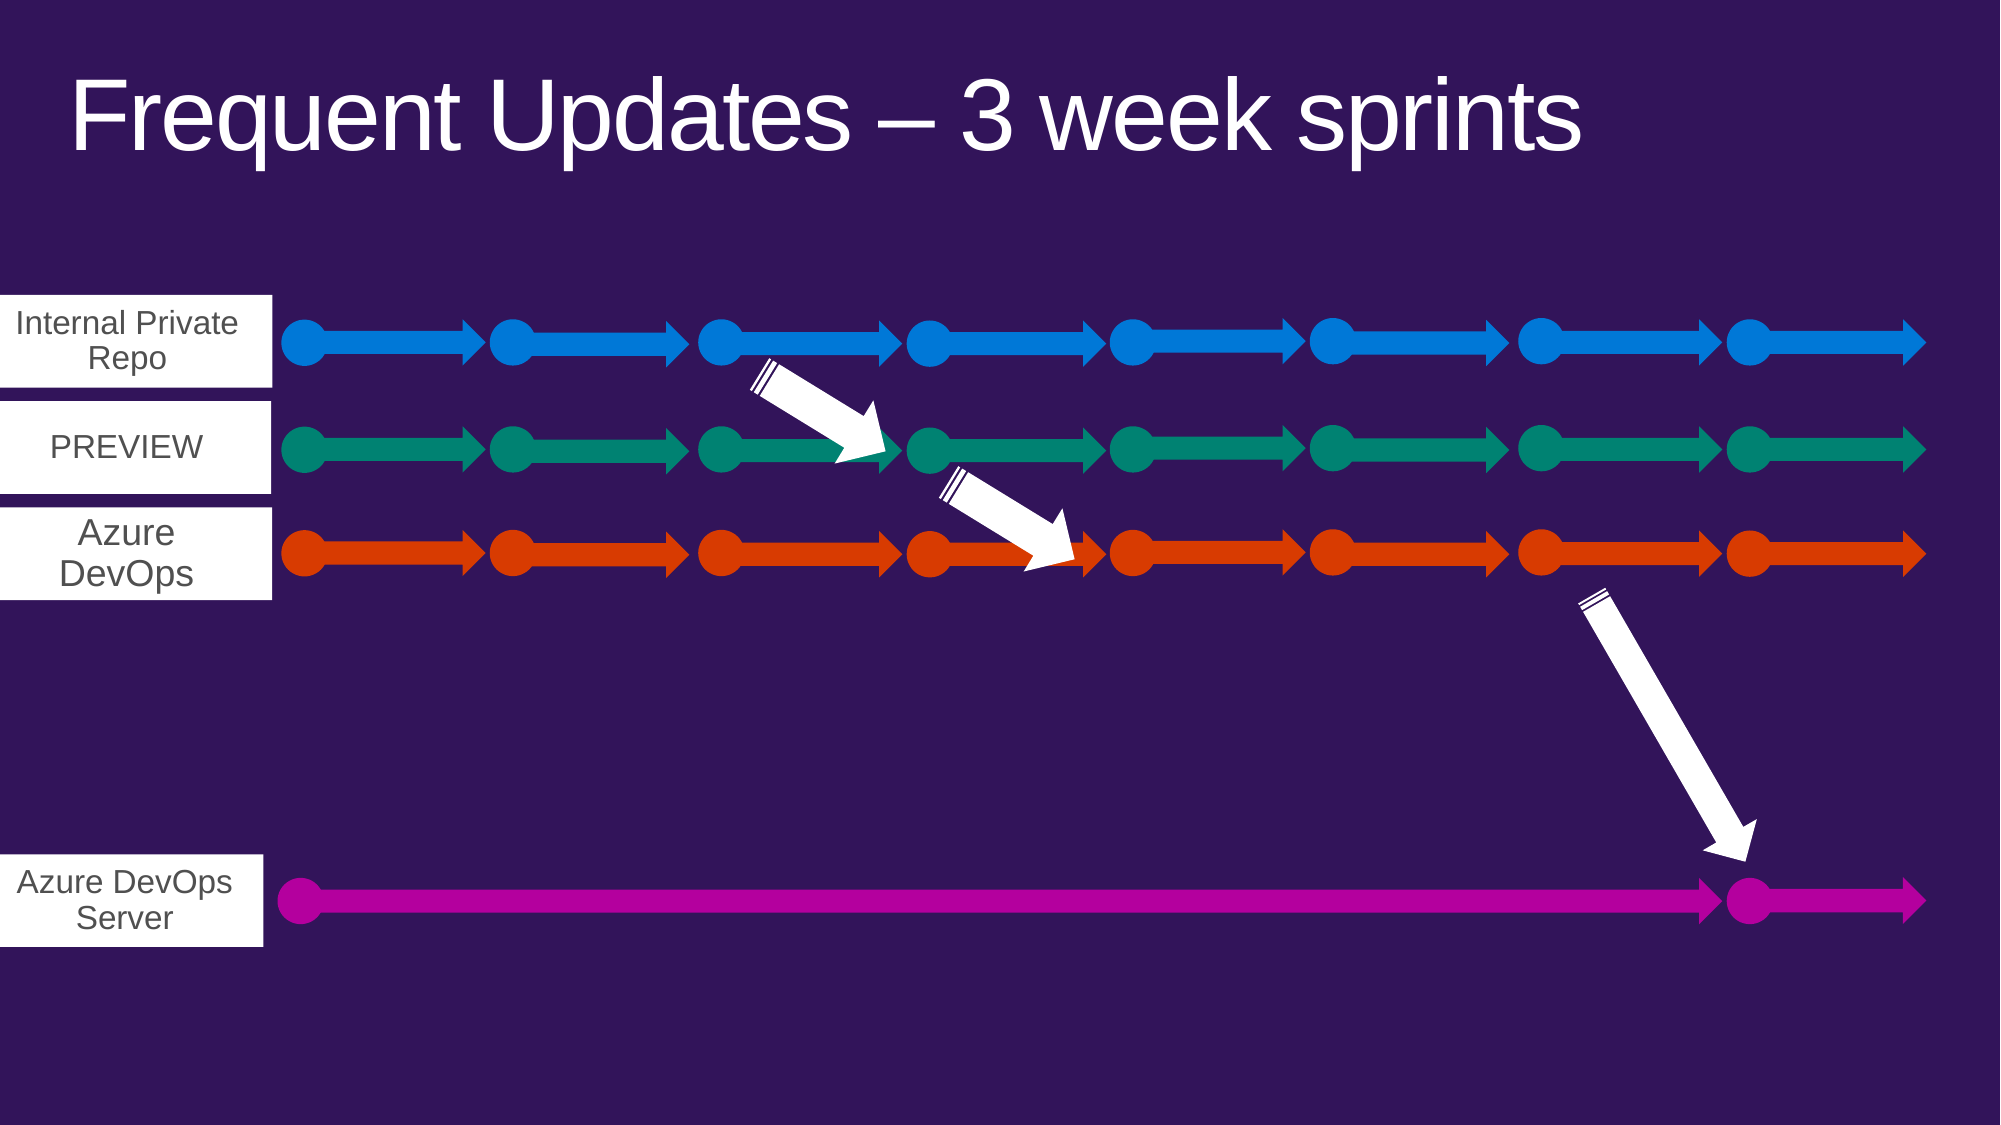

# Frequent Updates – 3 week sprints
Internal Private Repo

PREVIEW

Azure DevOps

Azure DevOps Server